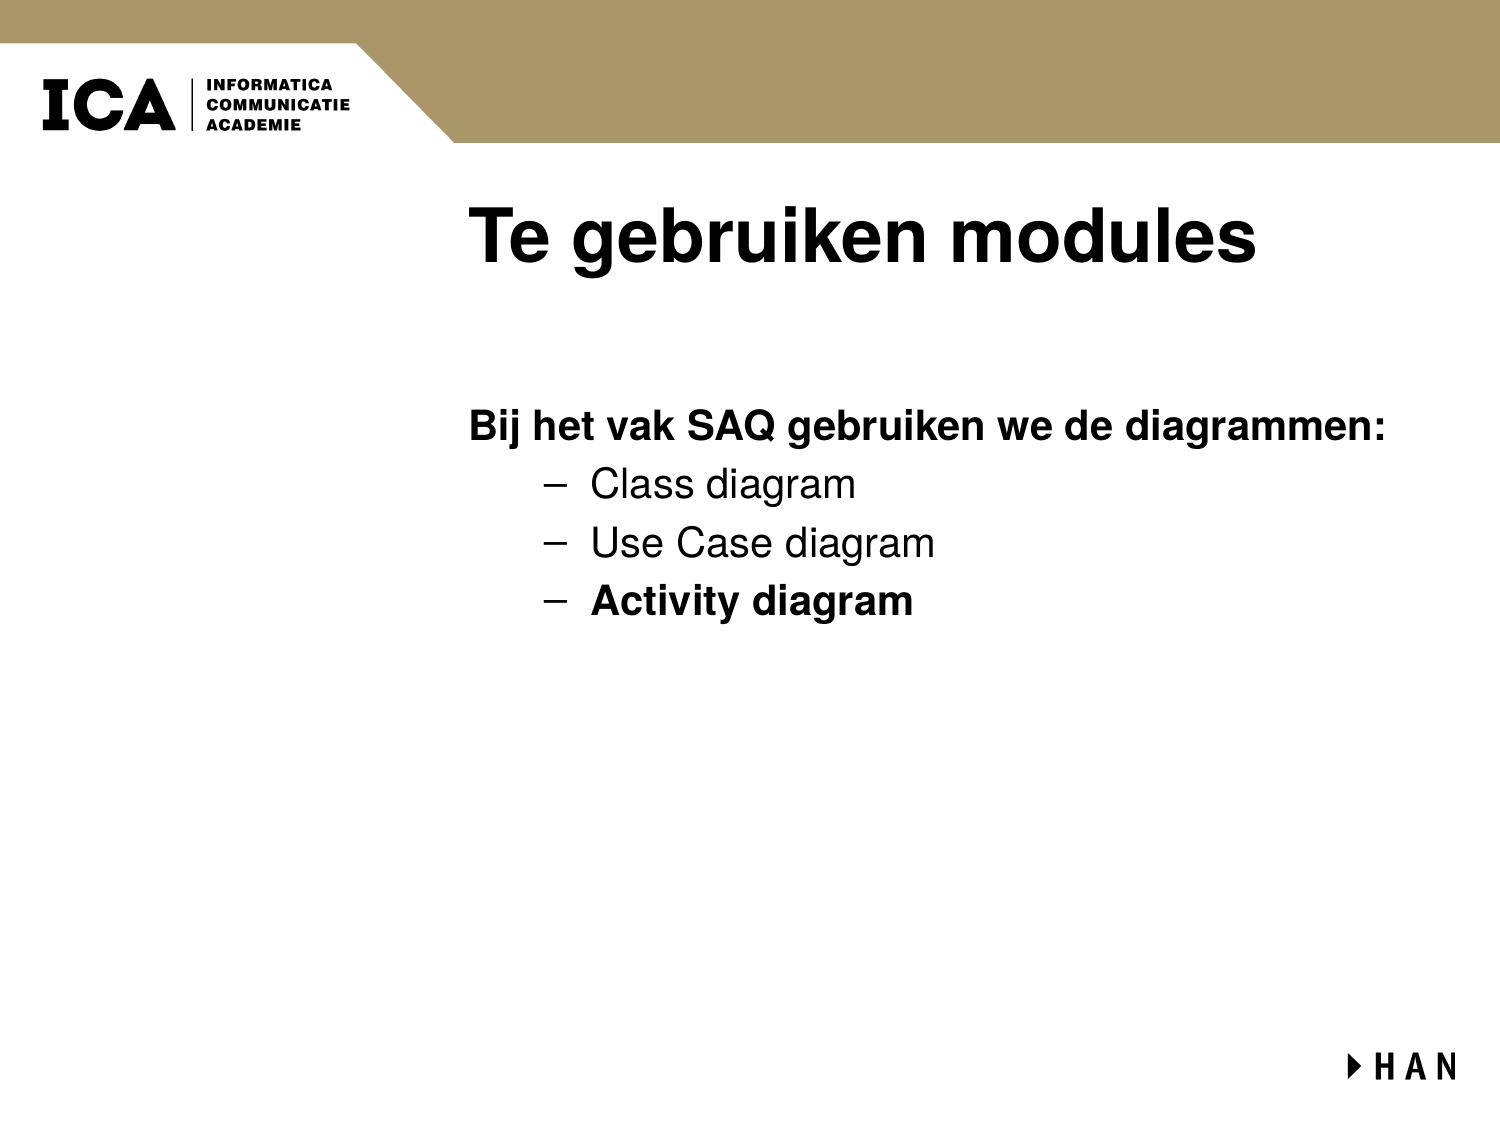

# Te gebruiken modules

Bij het vak SAQ gebruiken we de diagrammen:
Class diagram
Use Case diagram
Activity diagram